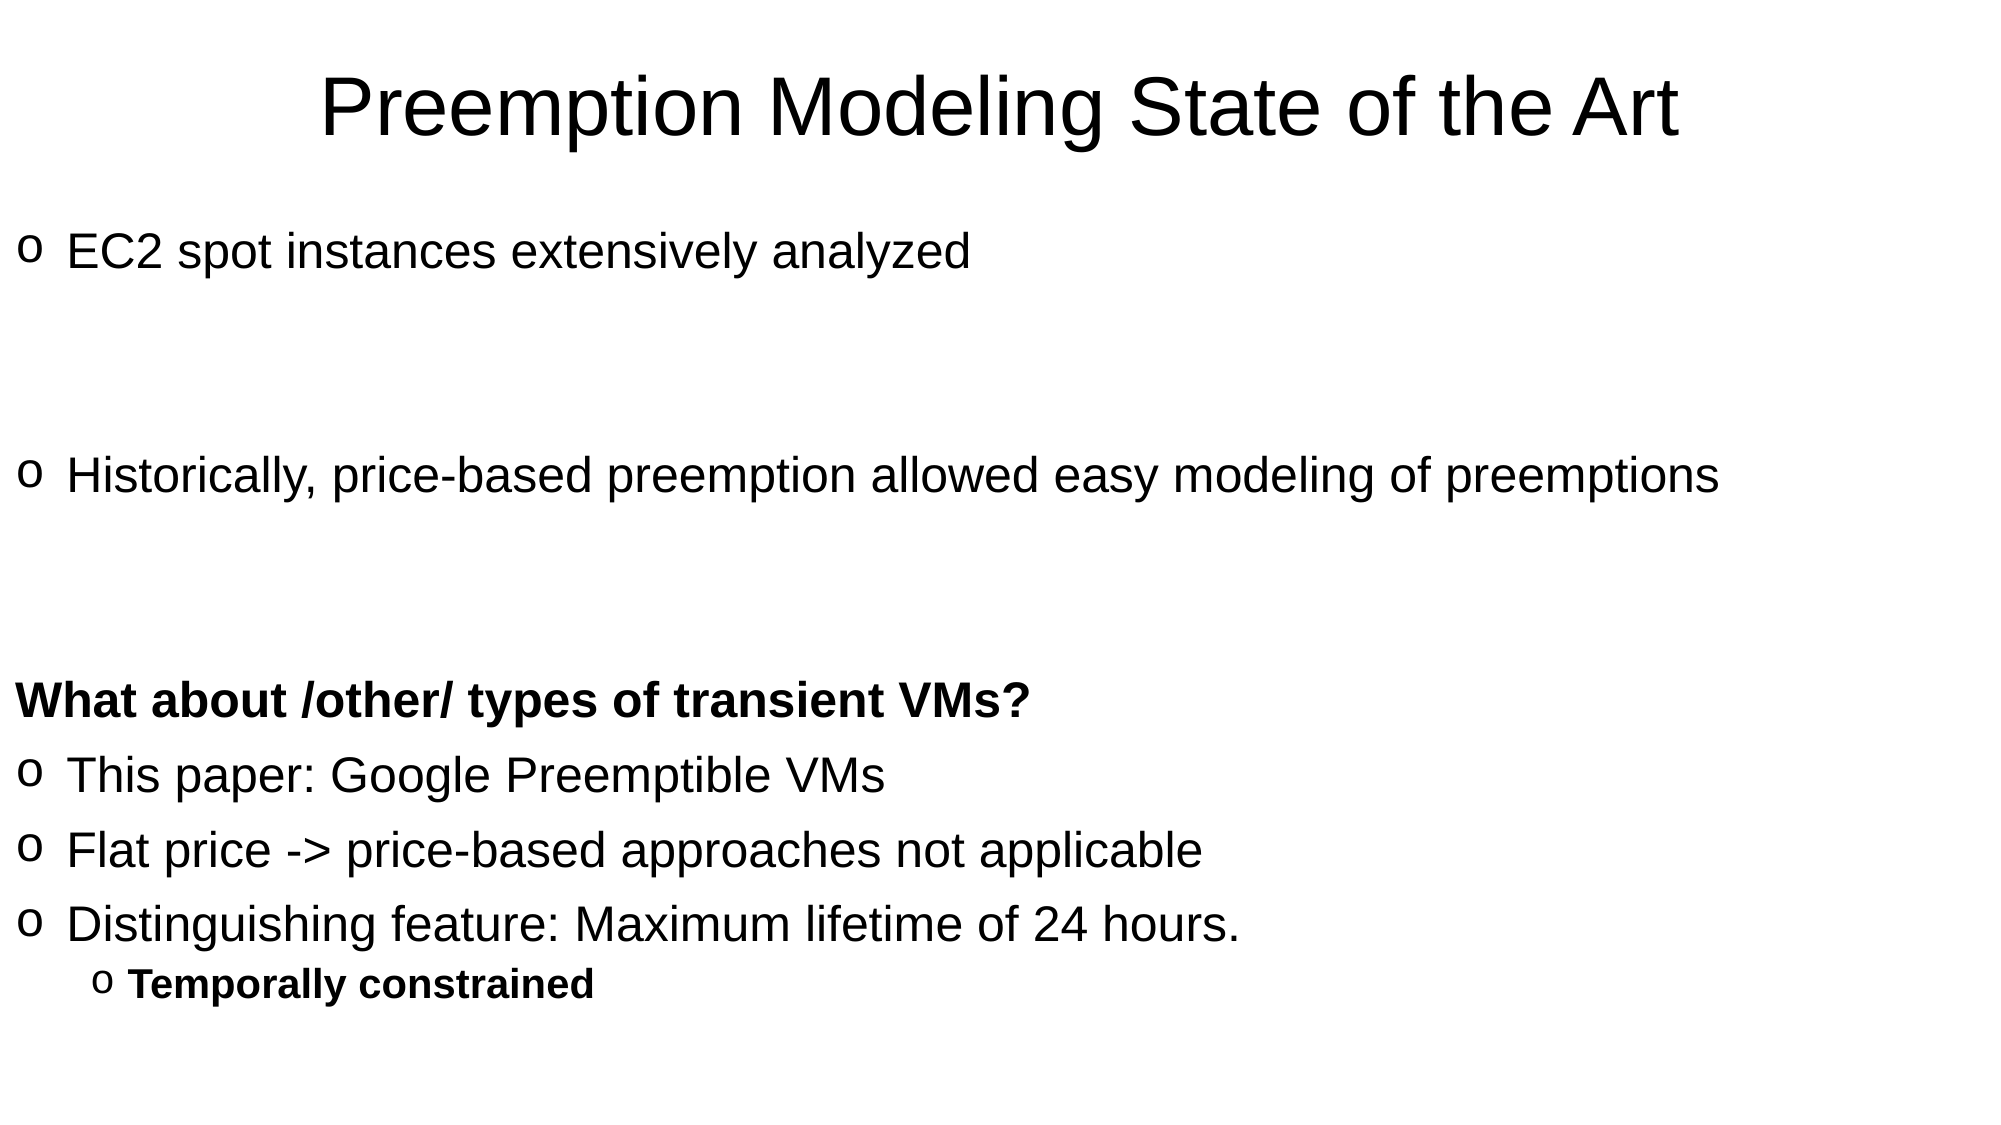

# Preemption Modeling State of the Art
 EC2 spot instances extensively analyzed

 Historically, price-based preemption allowed easy modeling of preemptions

What about /other/ types of transient VMs?
 This paper: Google Preemptible VMs
 Flat price -> price-based approaches not applicable
 Distinguishing feature: Maximum lifetime of 24 hours.
Temporally constrained